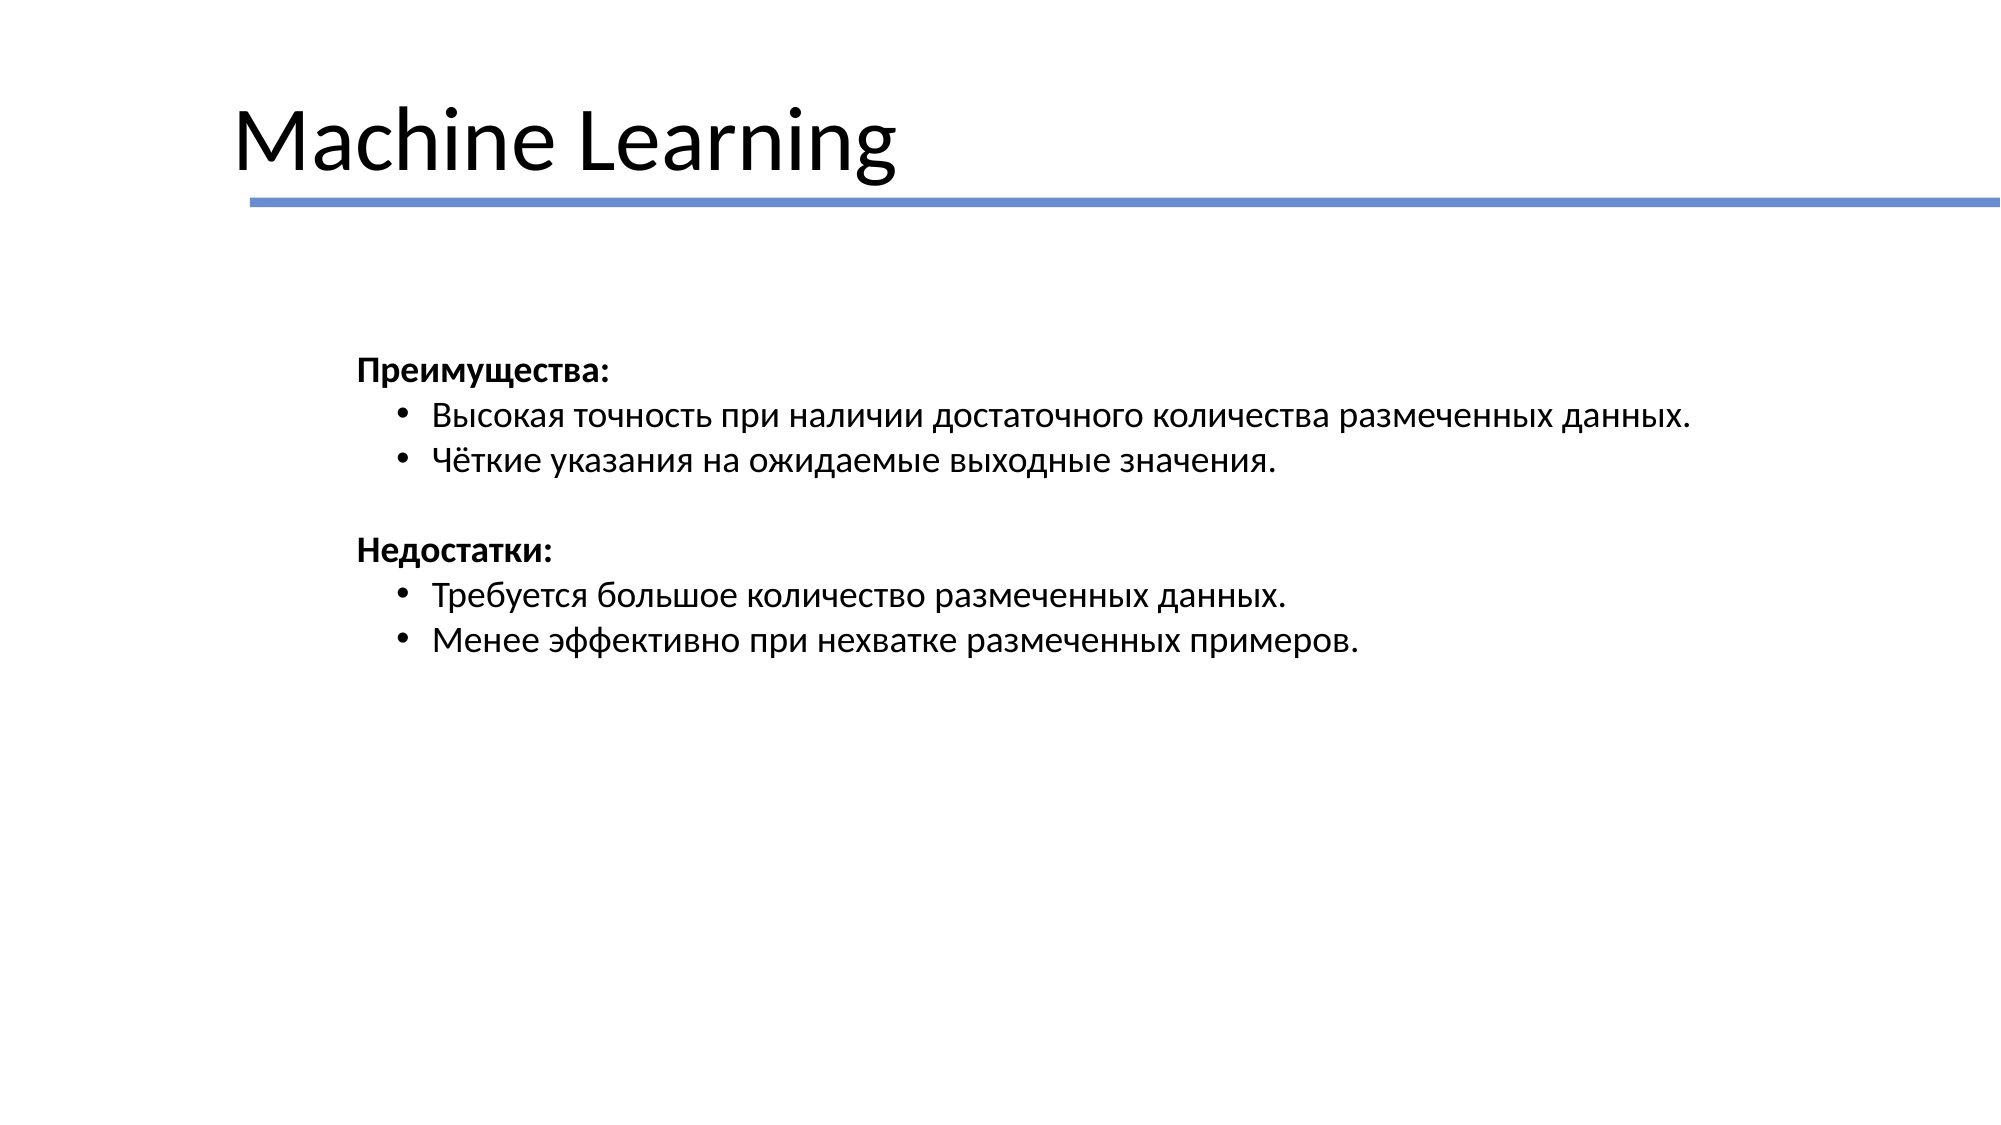

# Machine Learning
Преимущества:
Высокая точность при наличии достаточного количества размеченных данных.
Чёткие указания на ожидаемые выходные значения.

Недостатки:
Требуется большое количество размеченных данных.
Менее эффективно при нехватке размеченных примеров.